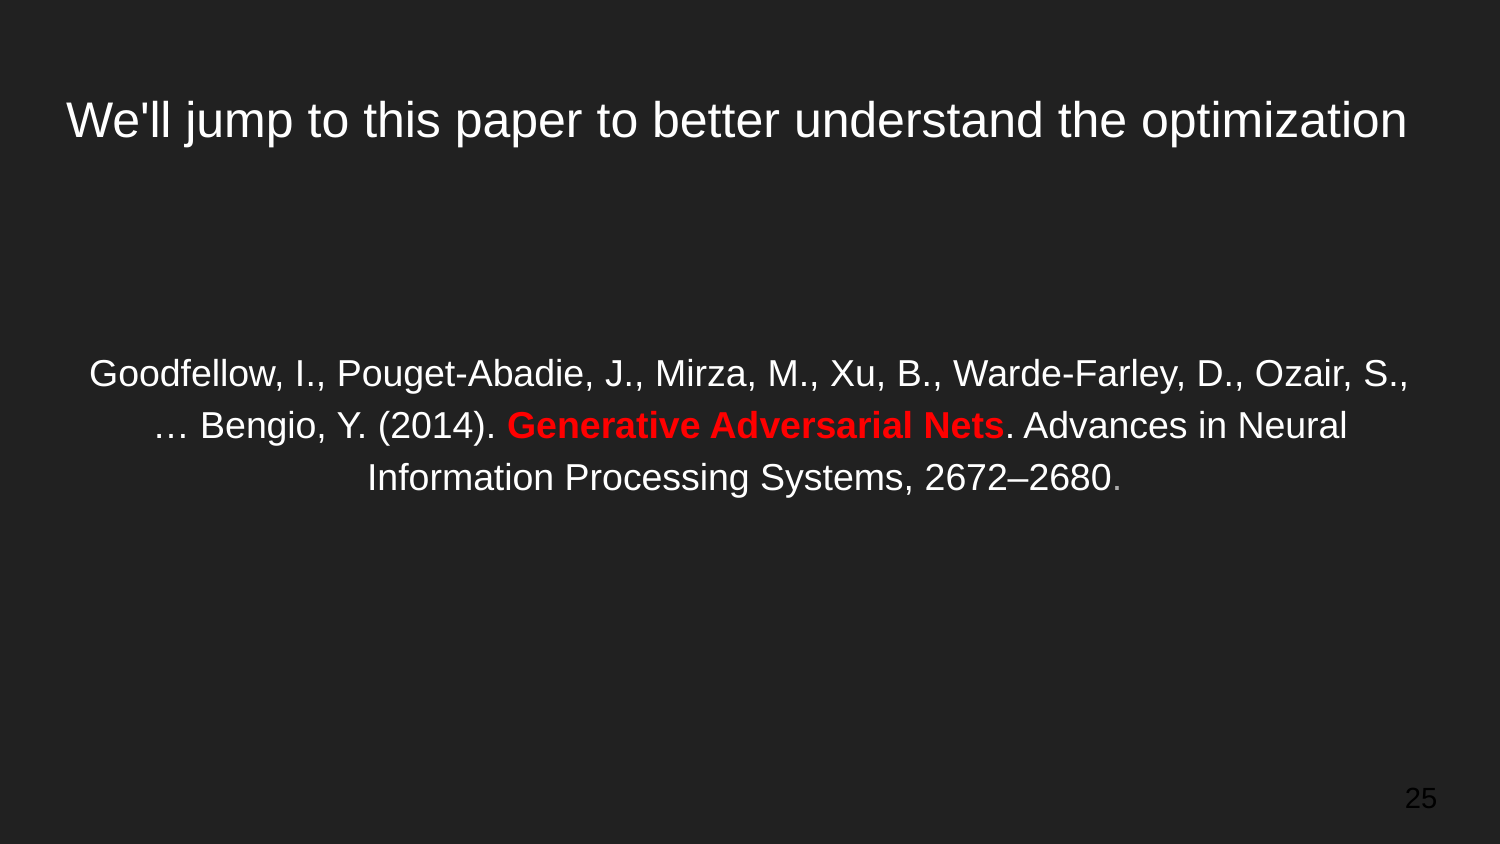

# We'll jump to this paper to better understand the optimization
Goodfellow, I., Pouget-Abadie, J., Mirza, M., Xu, B., Warde-Farley, D., Ozair, S., … Bengio, Y. (2014). Generative Adversarial Nets. Advances in Neural Information Processing Systems, 2672–2680.
25